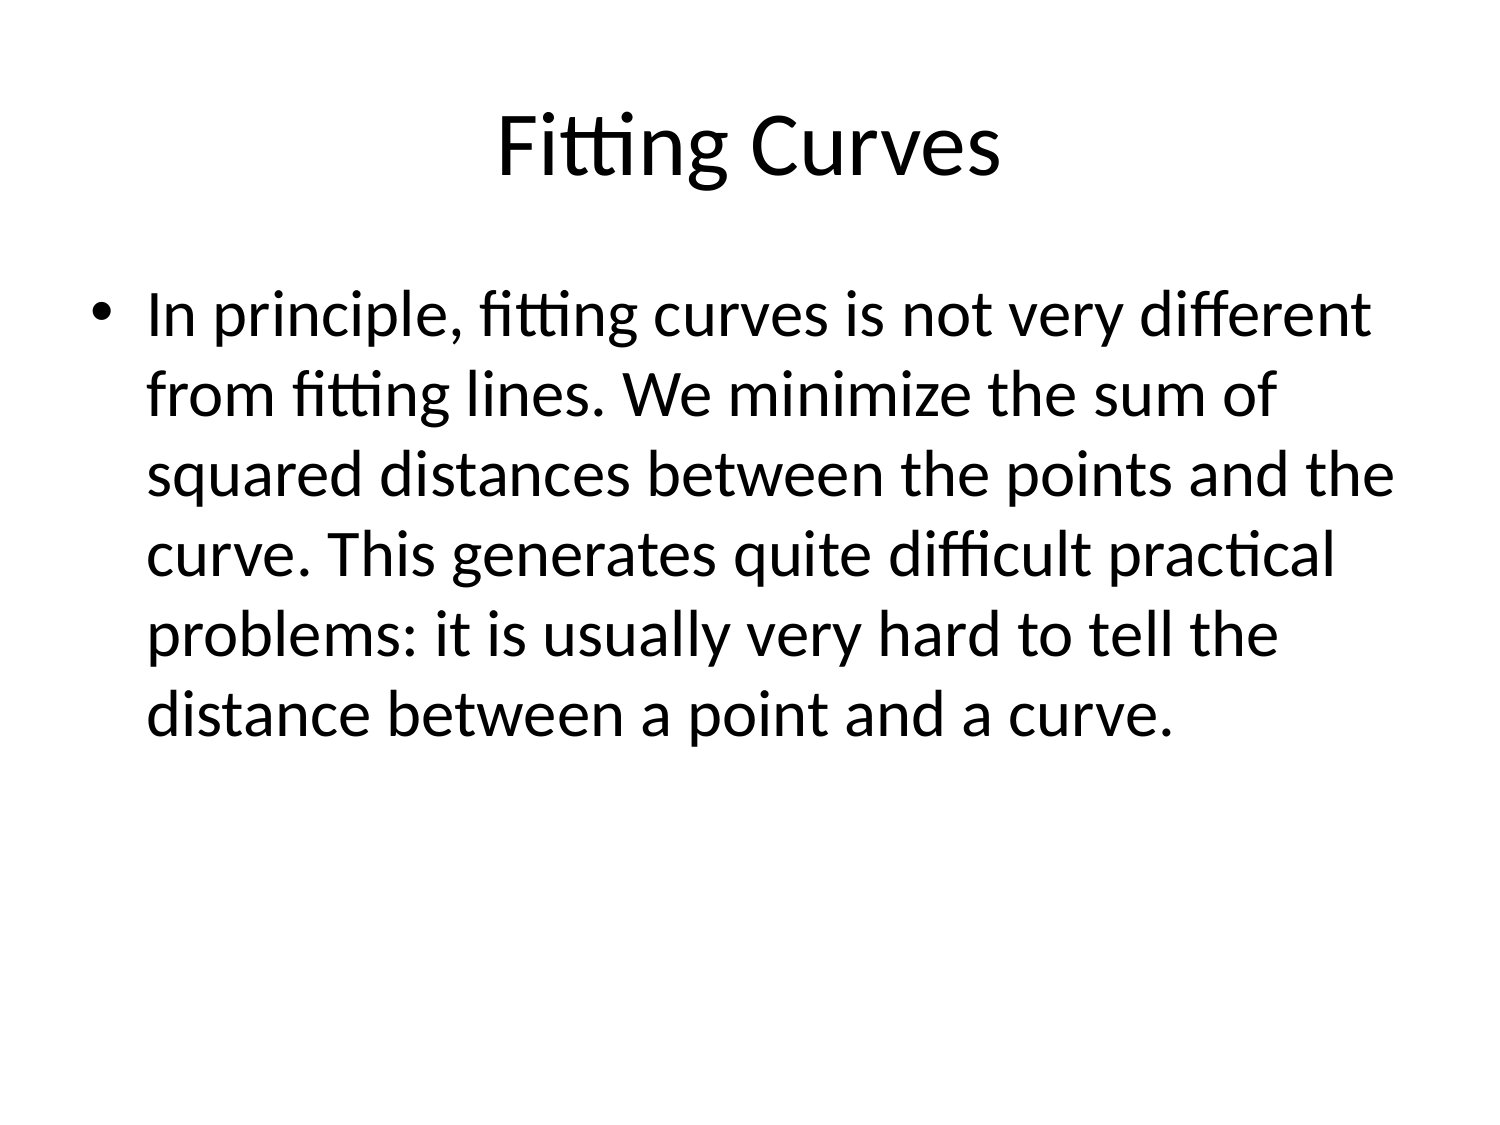

# Fitting Curves
In principle, fitting curves is not very different from fitting lines. We minimize the sum of squared distances between the points and the curve. This generates quite difficult practical problems: it is usually very hard to tell the distance between a point and a curve.